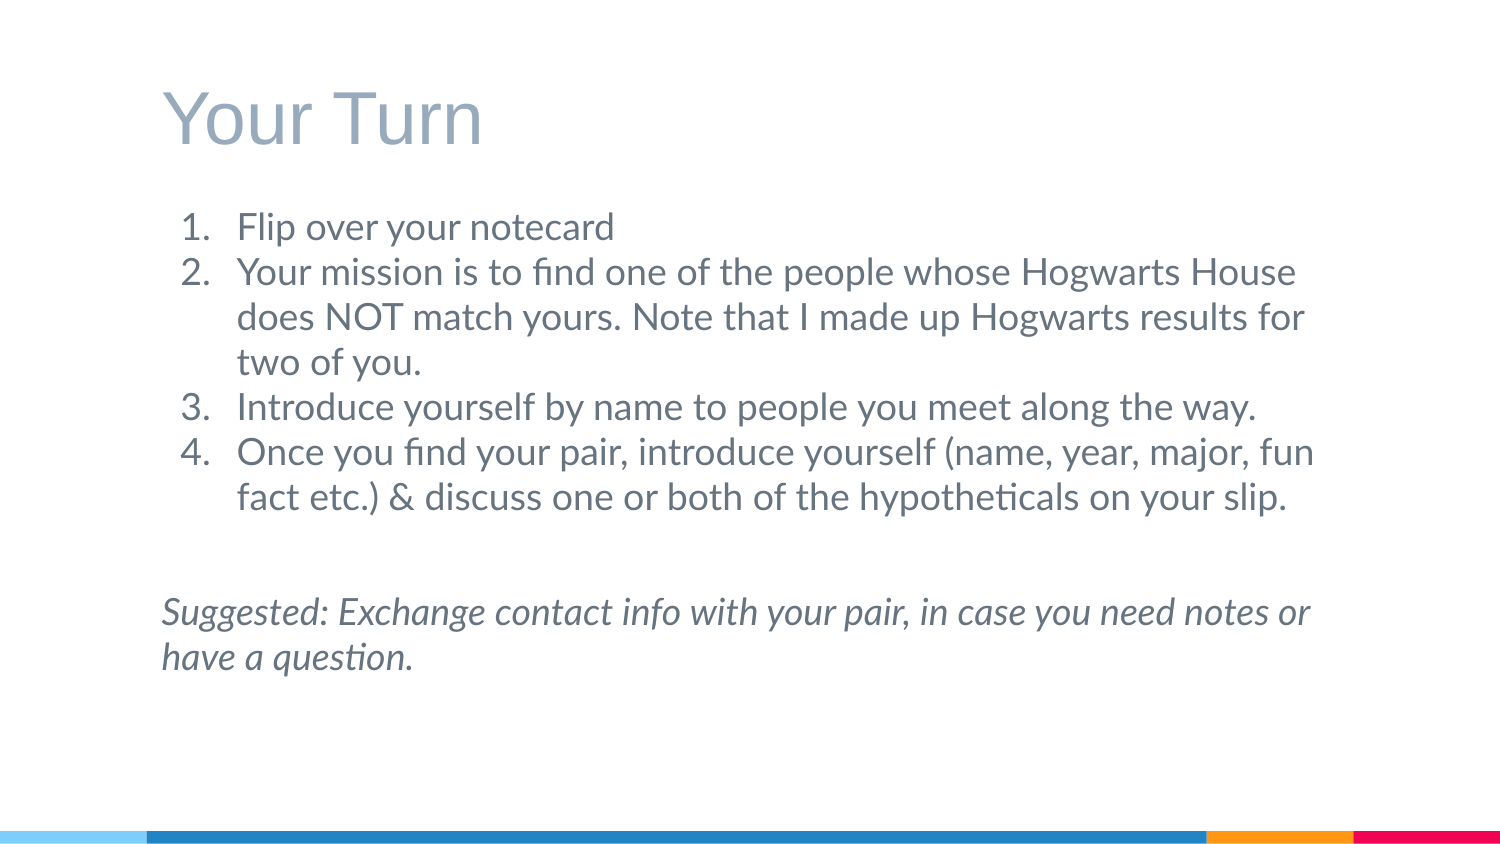

# Your Turn
Flip over your notecard
Your mission is to find one of the people whose Hogwarts House does NOT match yours. Note that I made up Hogwarts results for two of you.
Introduce yourself by name to people you meet along the way.
Once you find your pair, introduce yourself (name, year, major, fun fact etc.) & discuss one or both of the hypotheticals on your slip.

Suggested: Exchange contact info with your pair, in case you need notes or have a question.